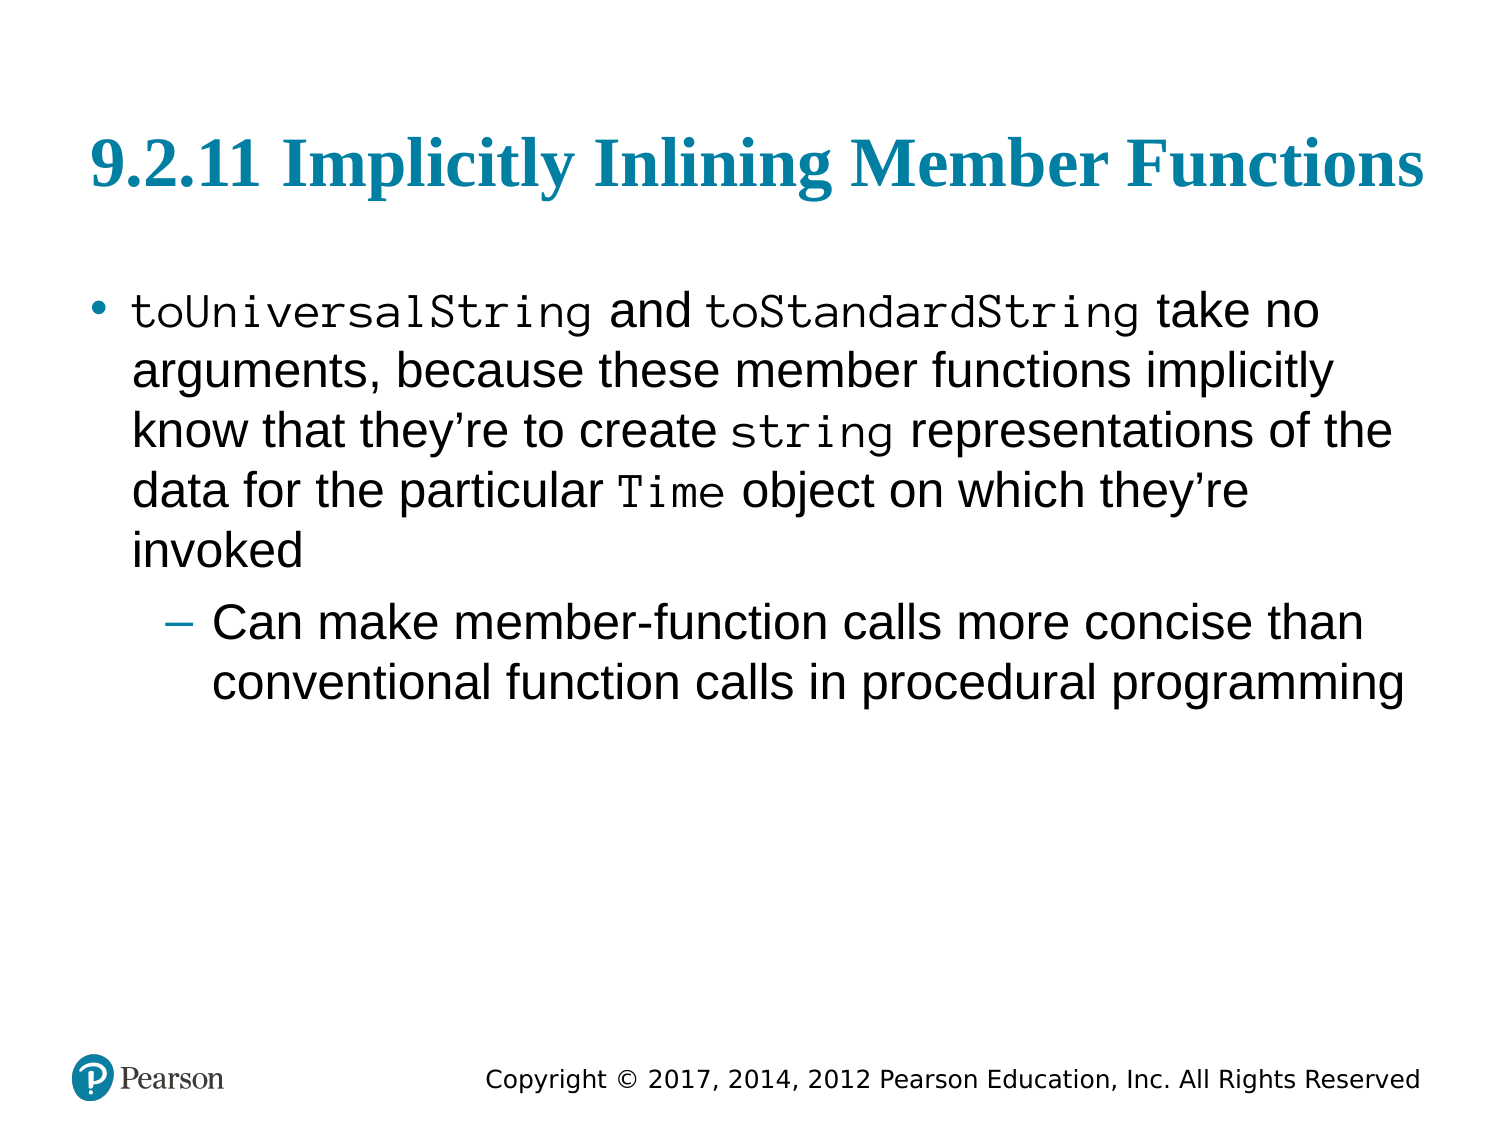

# 9.2.11 Implicitly Inlining Member Functions
toUniversalString and toStandardString take no arguments, because these member functions implicitly know that they’re to create string representations of the data for the particular Time object on which they’re invoked
Can make member-function calls more concise than conventional function calls in procedural programming